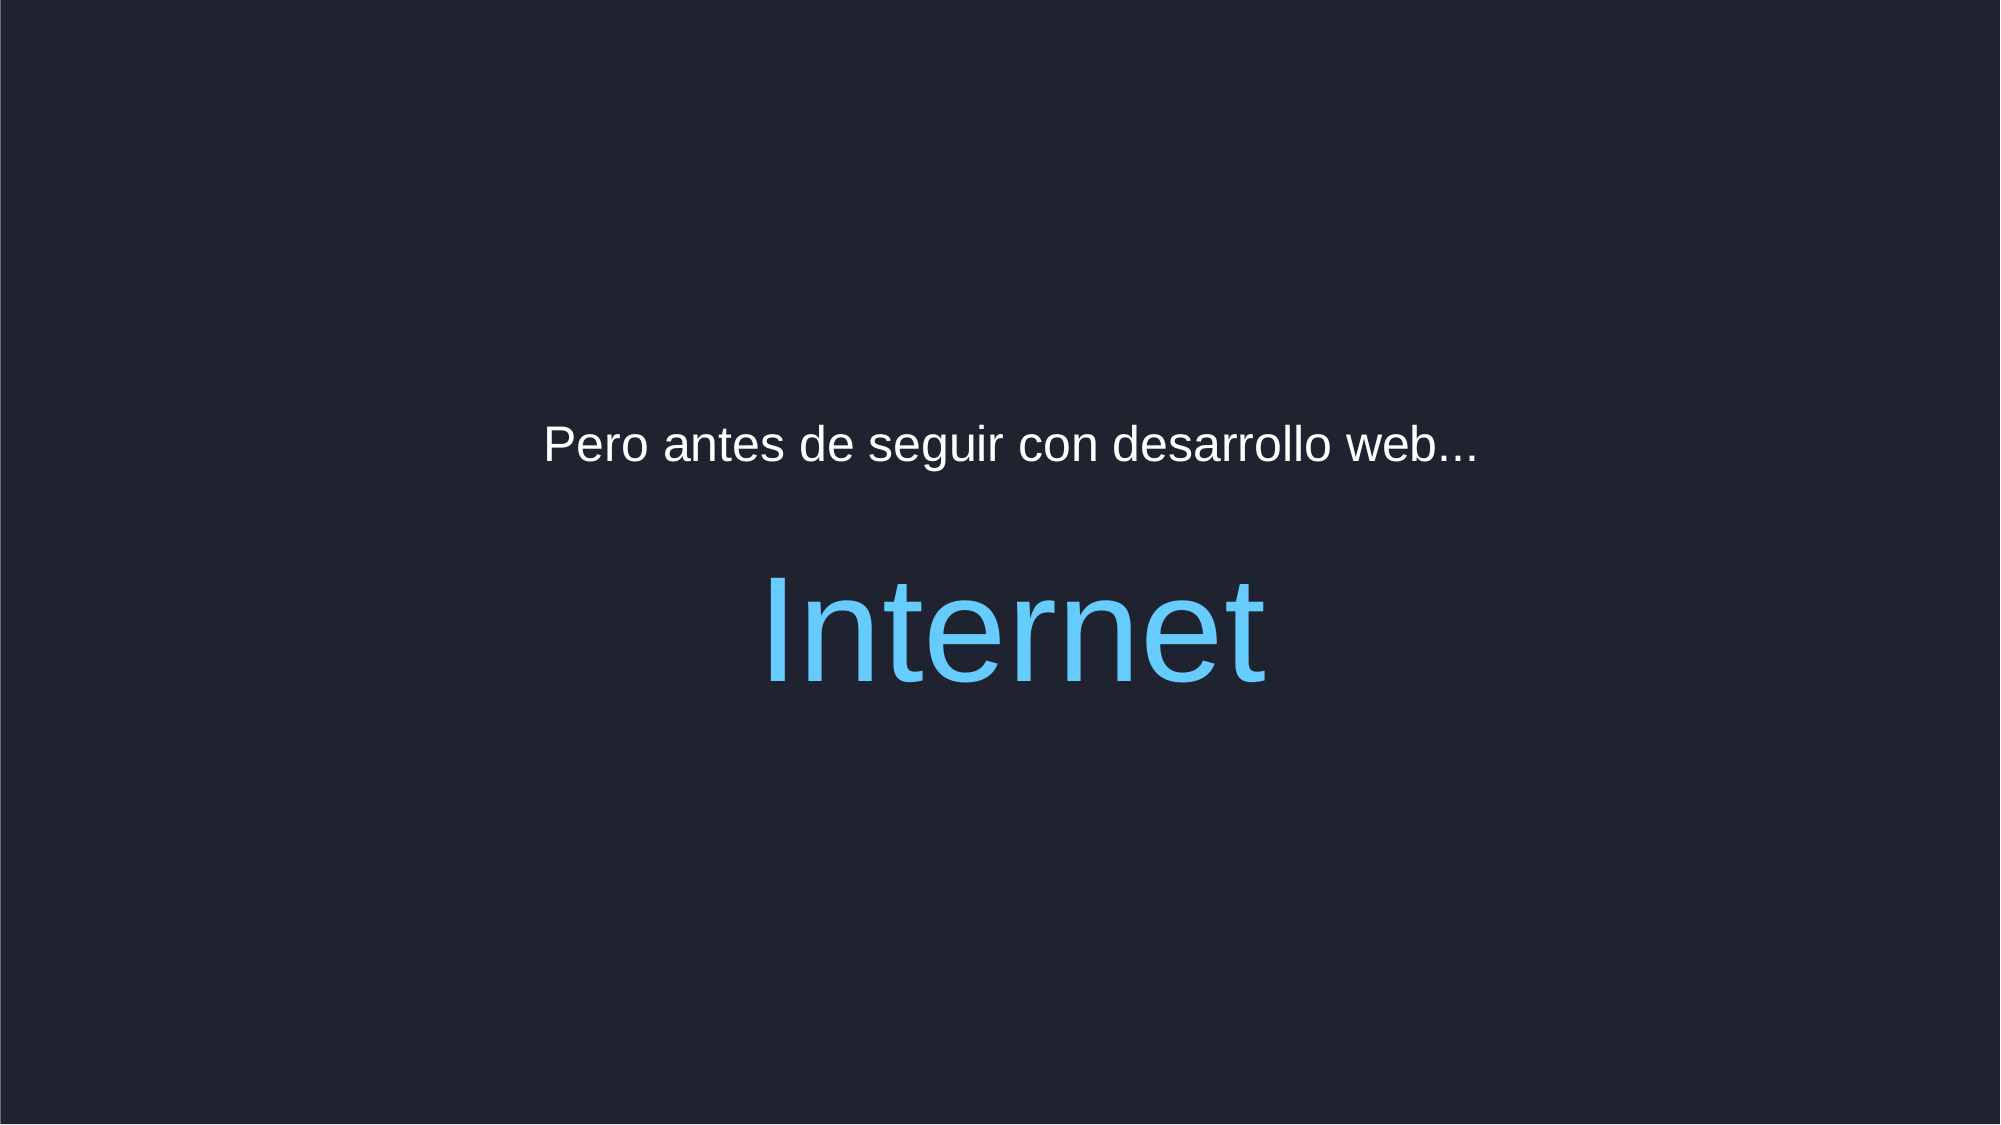

Pero antes de seguir con desarrollo web...

Internet